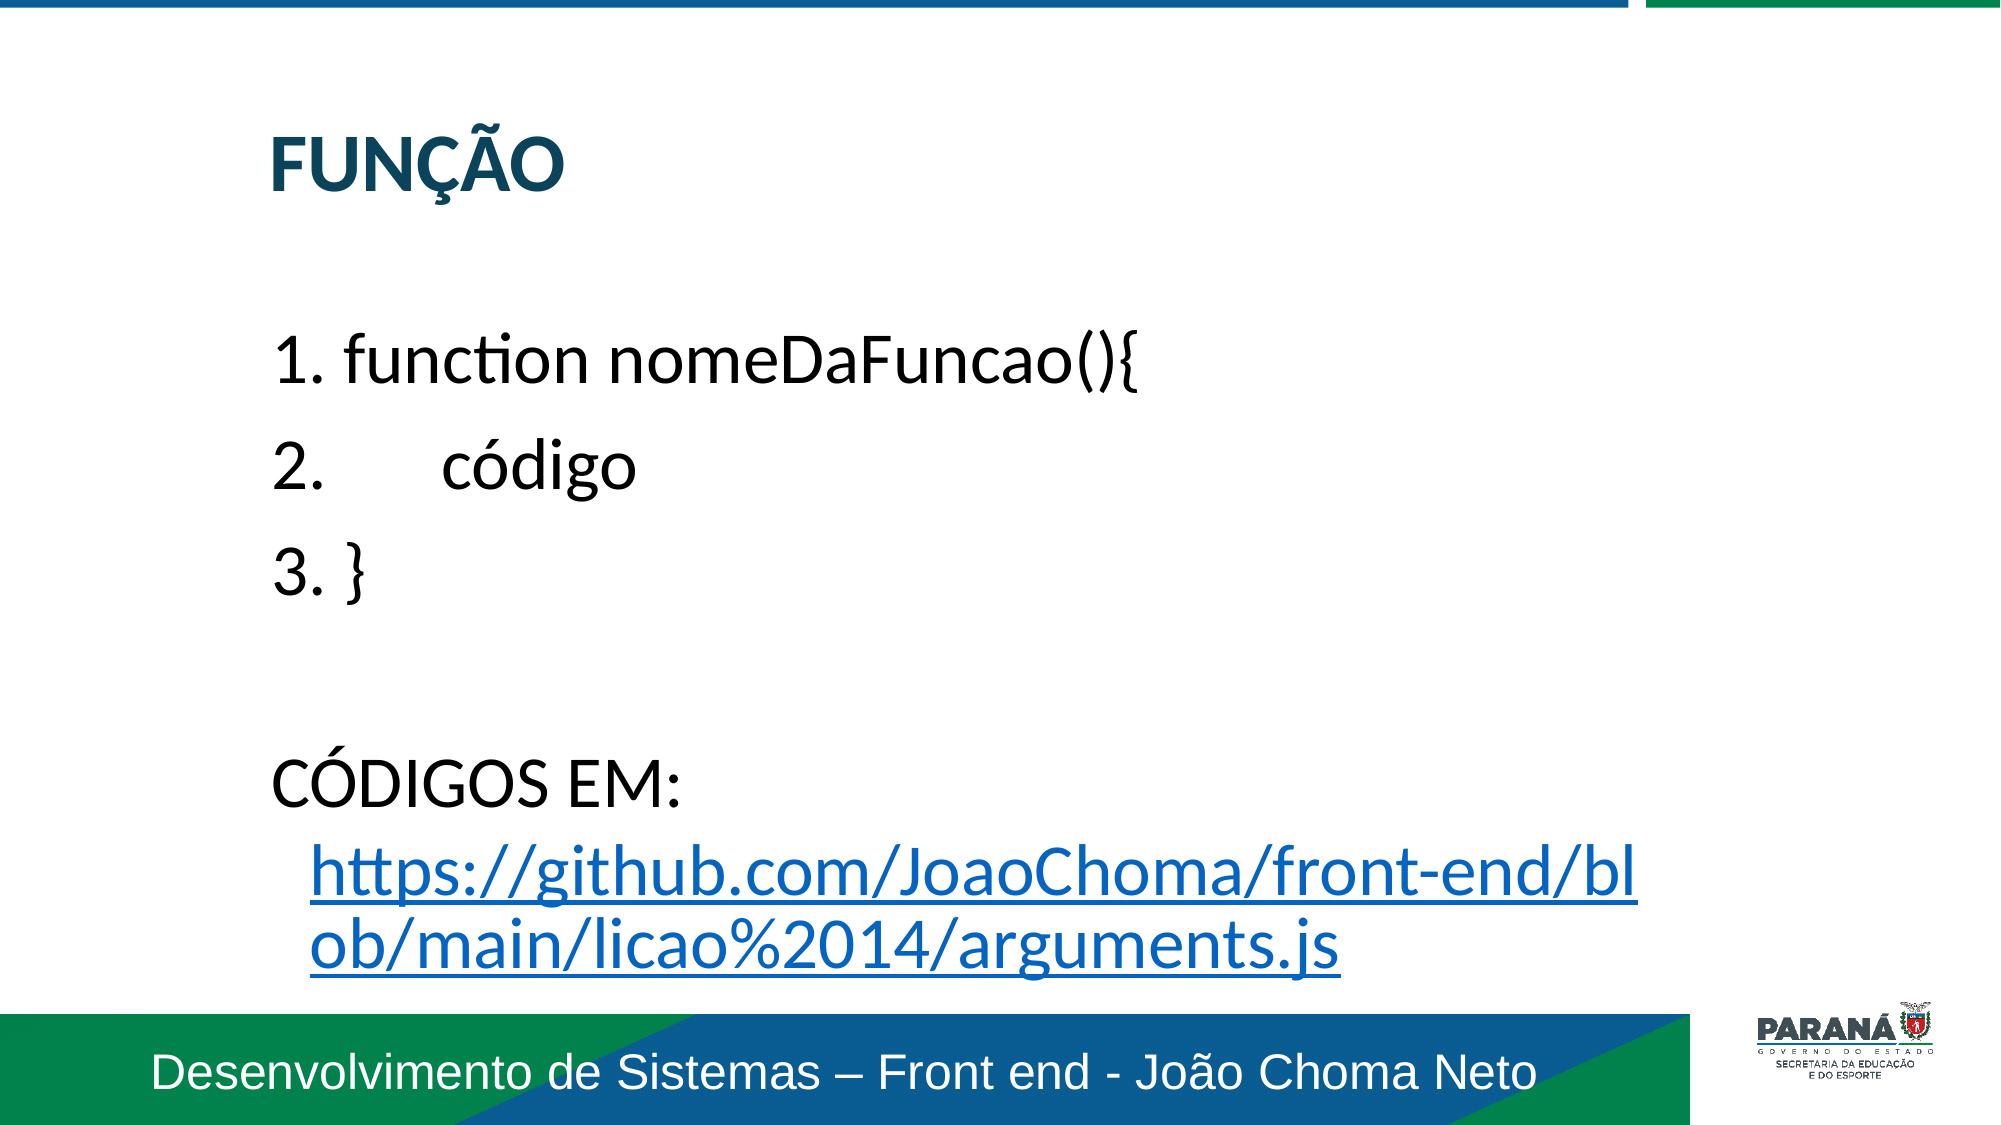

FUNÇÃO
1. function nomeDaFuncao(){
2. 		código
3. }

CÓDIGOS EM: https://github.com/JoaoChoma/front-end/blob/main/licao%2014/arguments.js